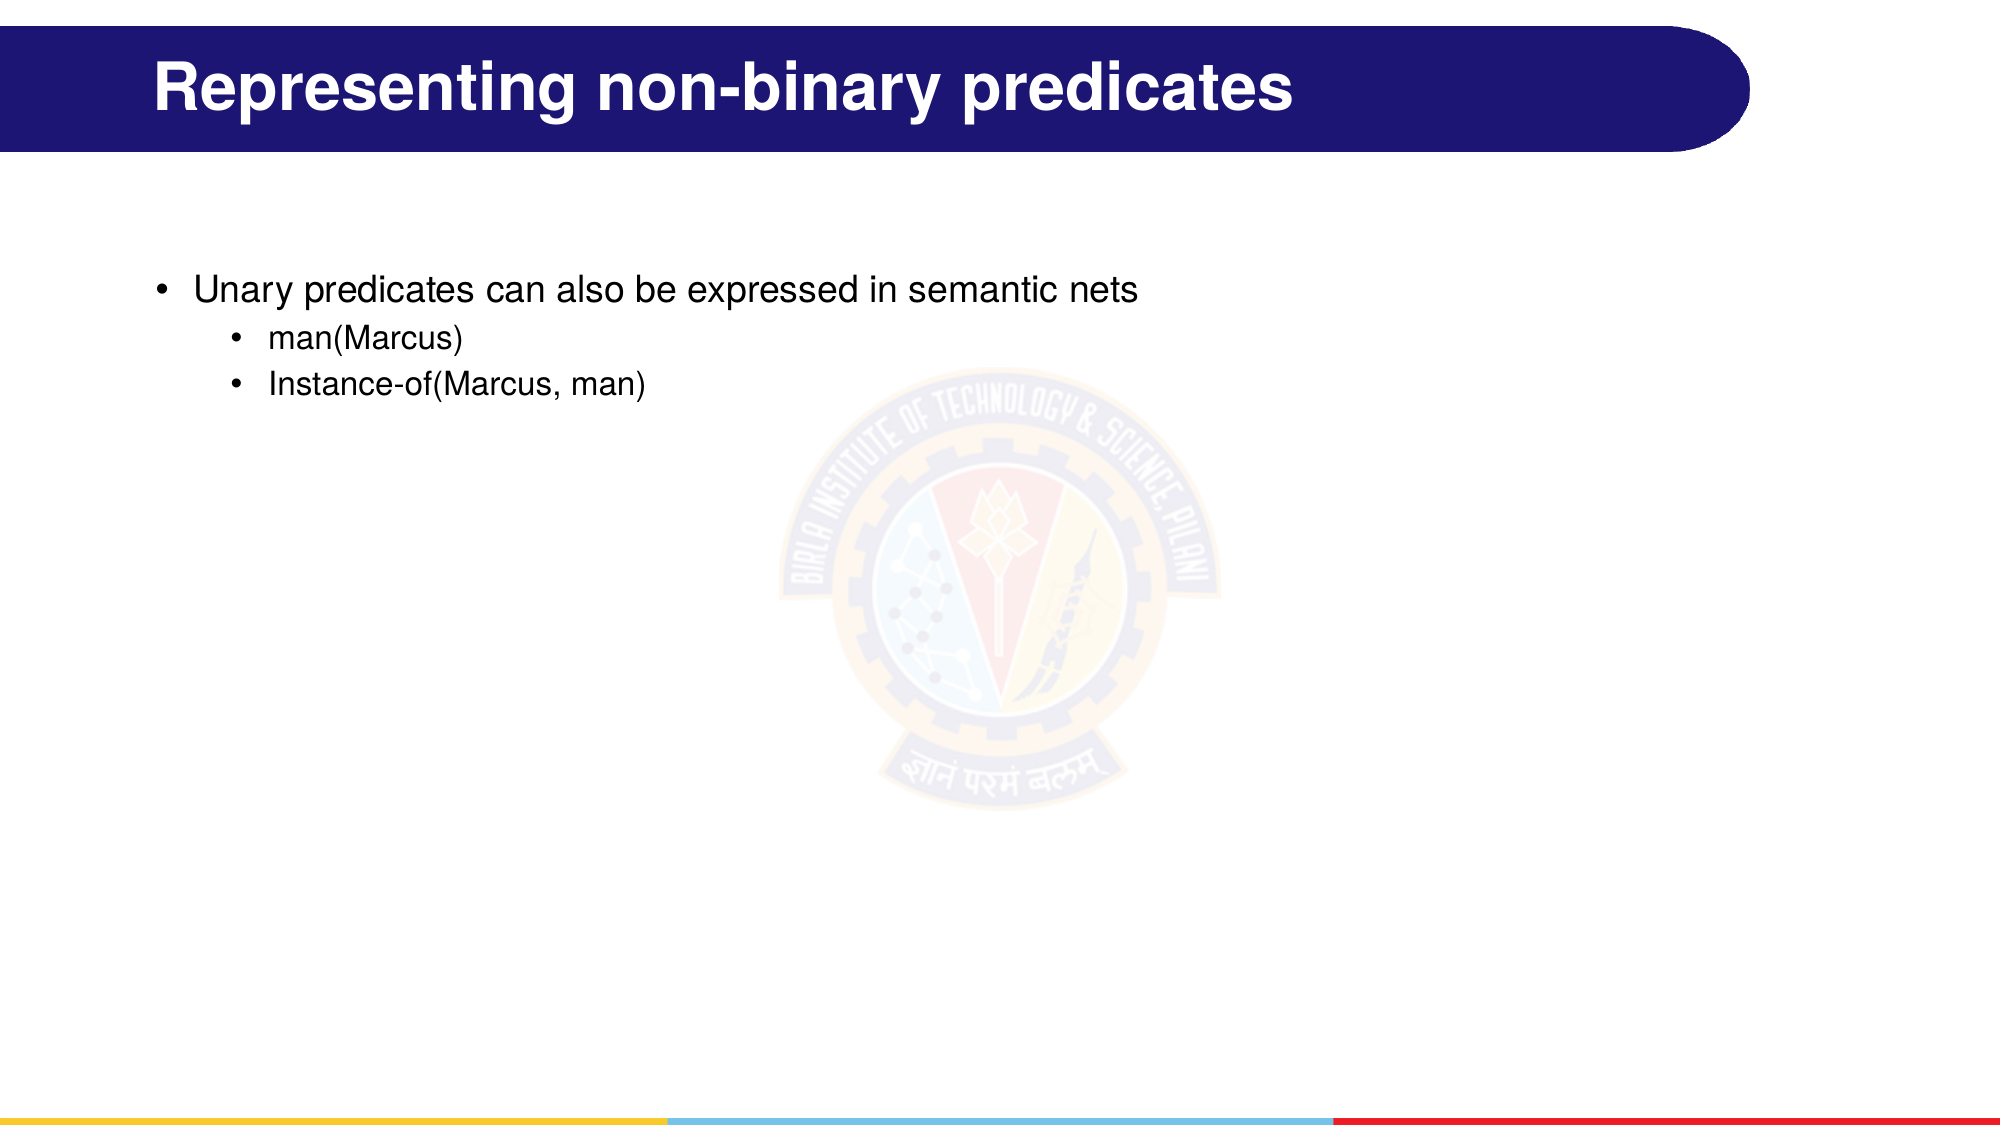

# Representing non-binary predicates

Unary predicates can also be expressed in semantic nets
man(Marcus)
Instance-of(Marcus, man)